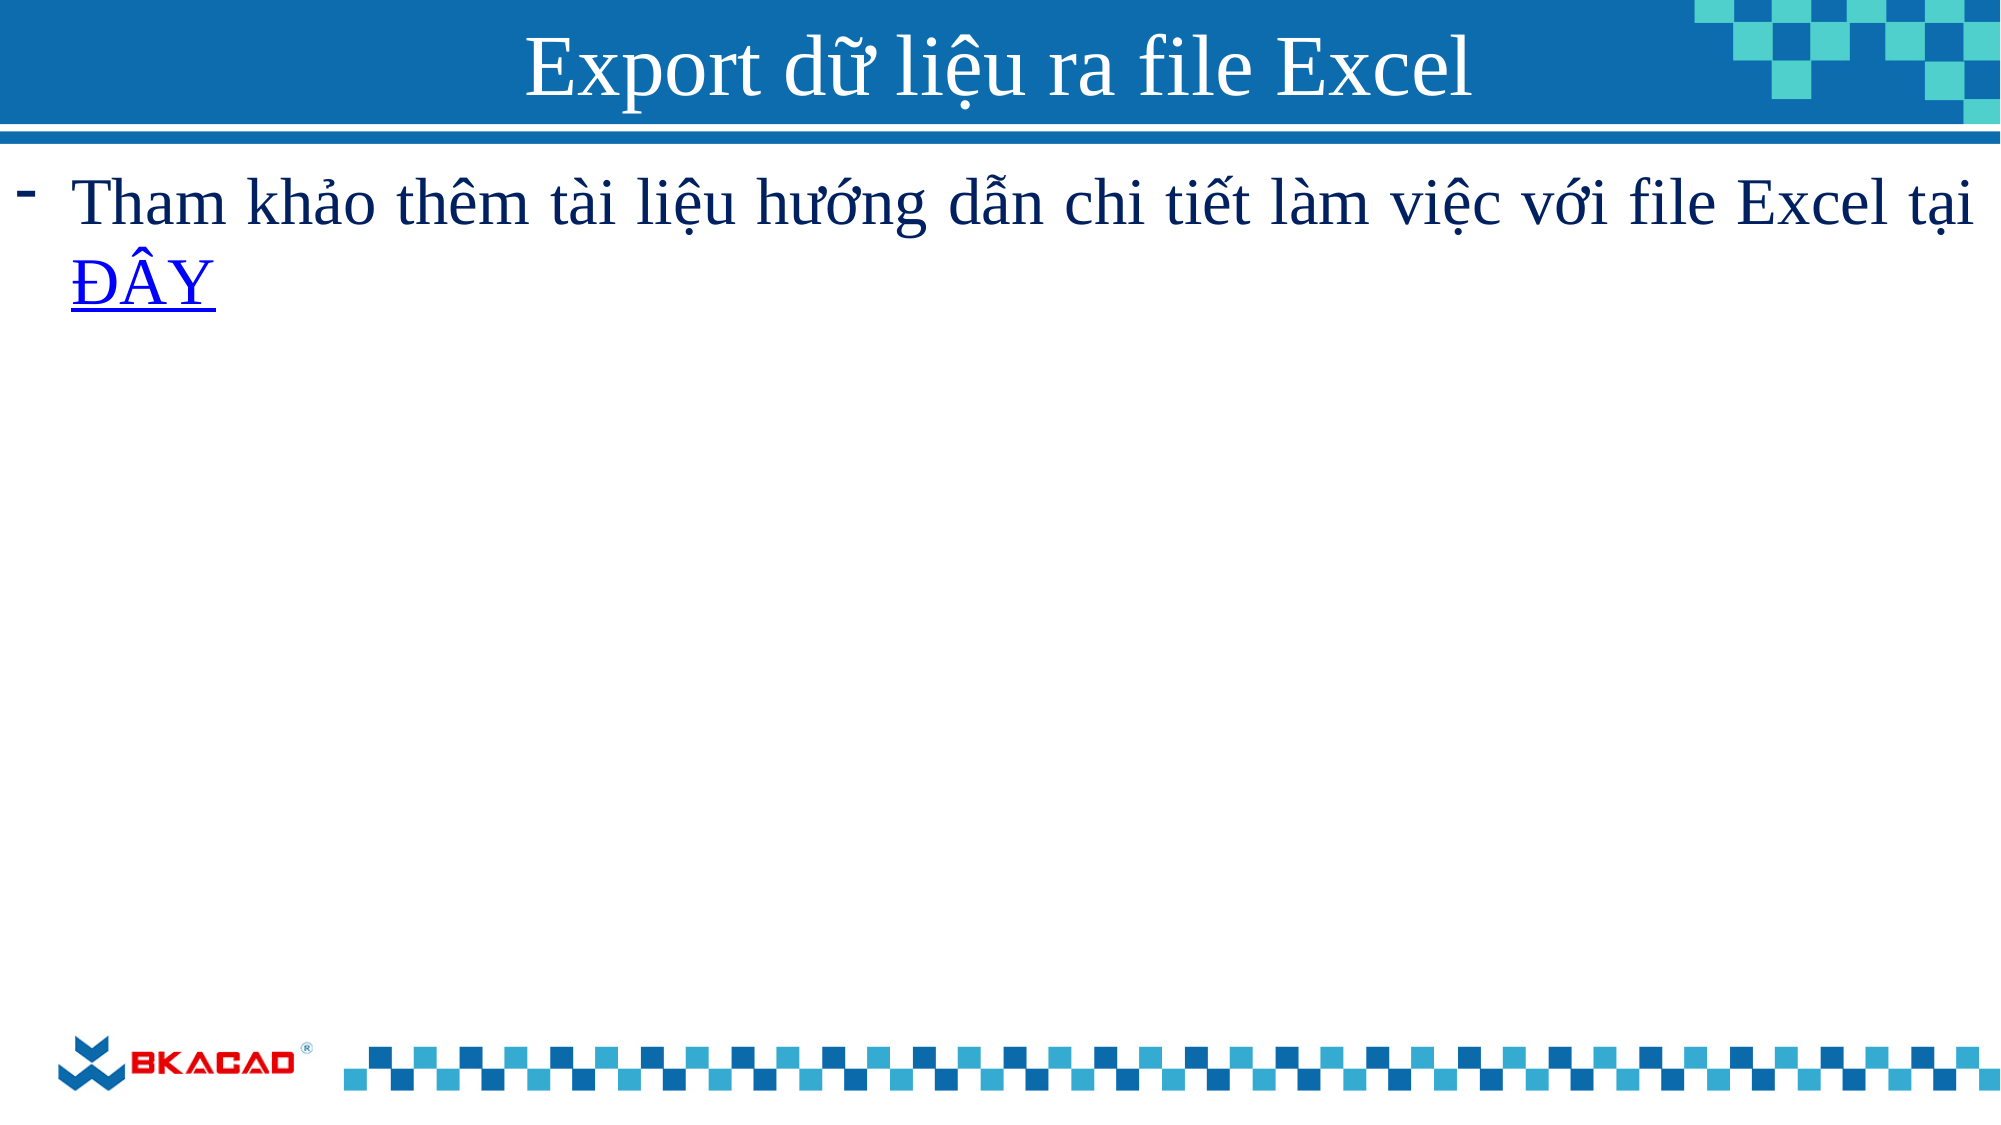

# Export dữ liệu ra file Excel
Tham khảo thêm tài liệu hướng dẫn chi tiết làm việc với file Excel tại ĐÂY